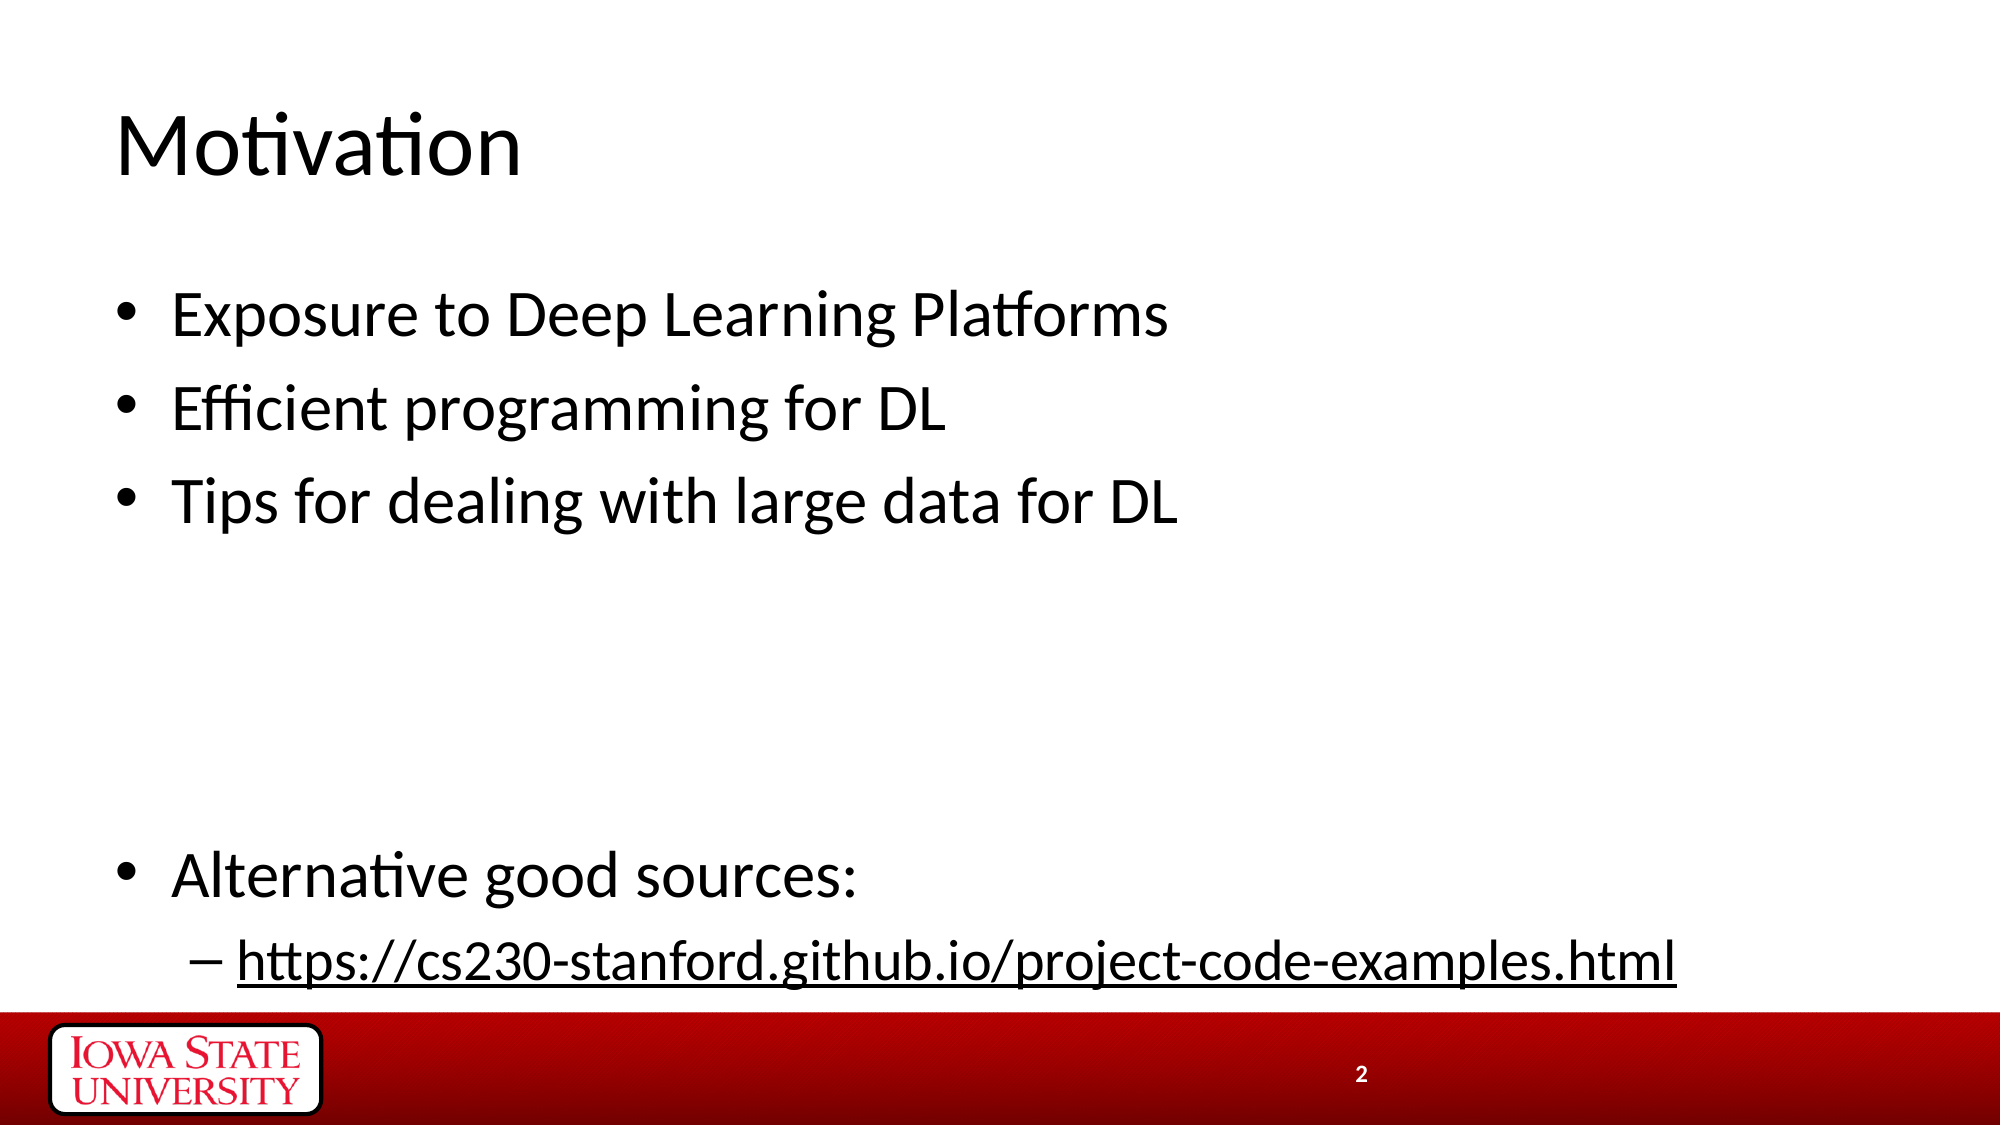

# Motivation
Exposure to Deep Learning Platforms
Efficient programming for DL
Tips for dealing with large data for DL

Alternative good sources:
https://cs230-stanford.github.io/project-code-examples.html

2